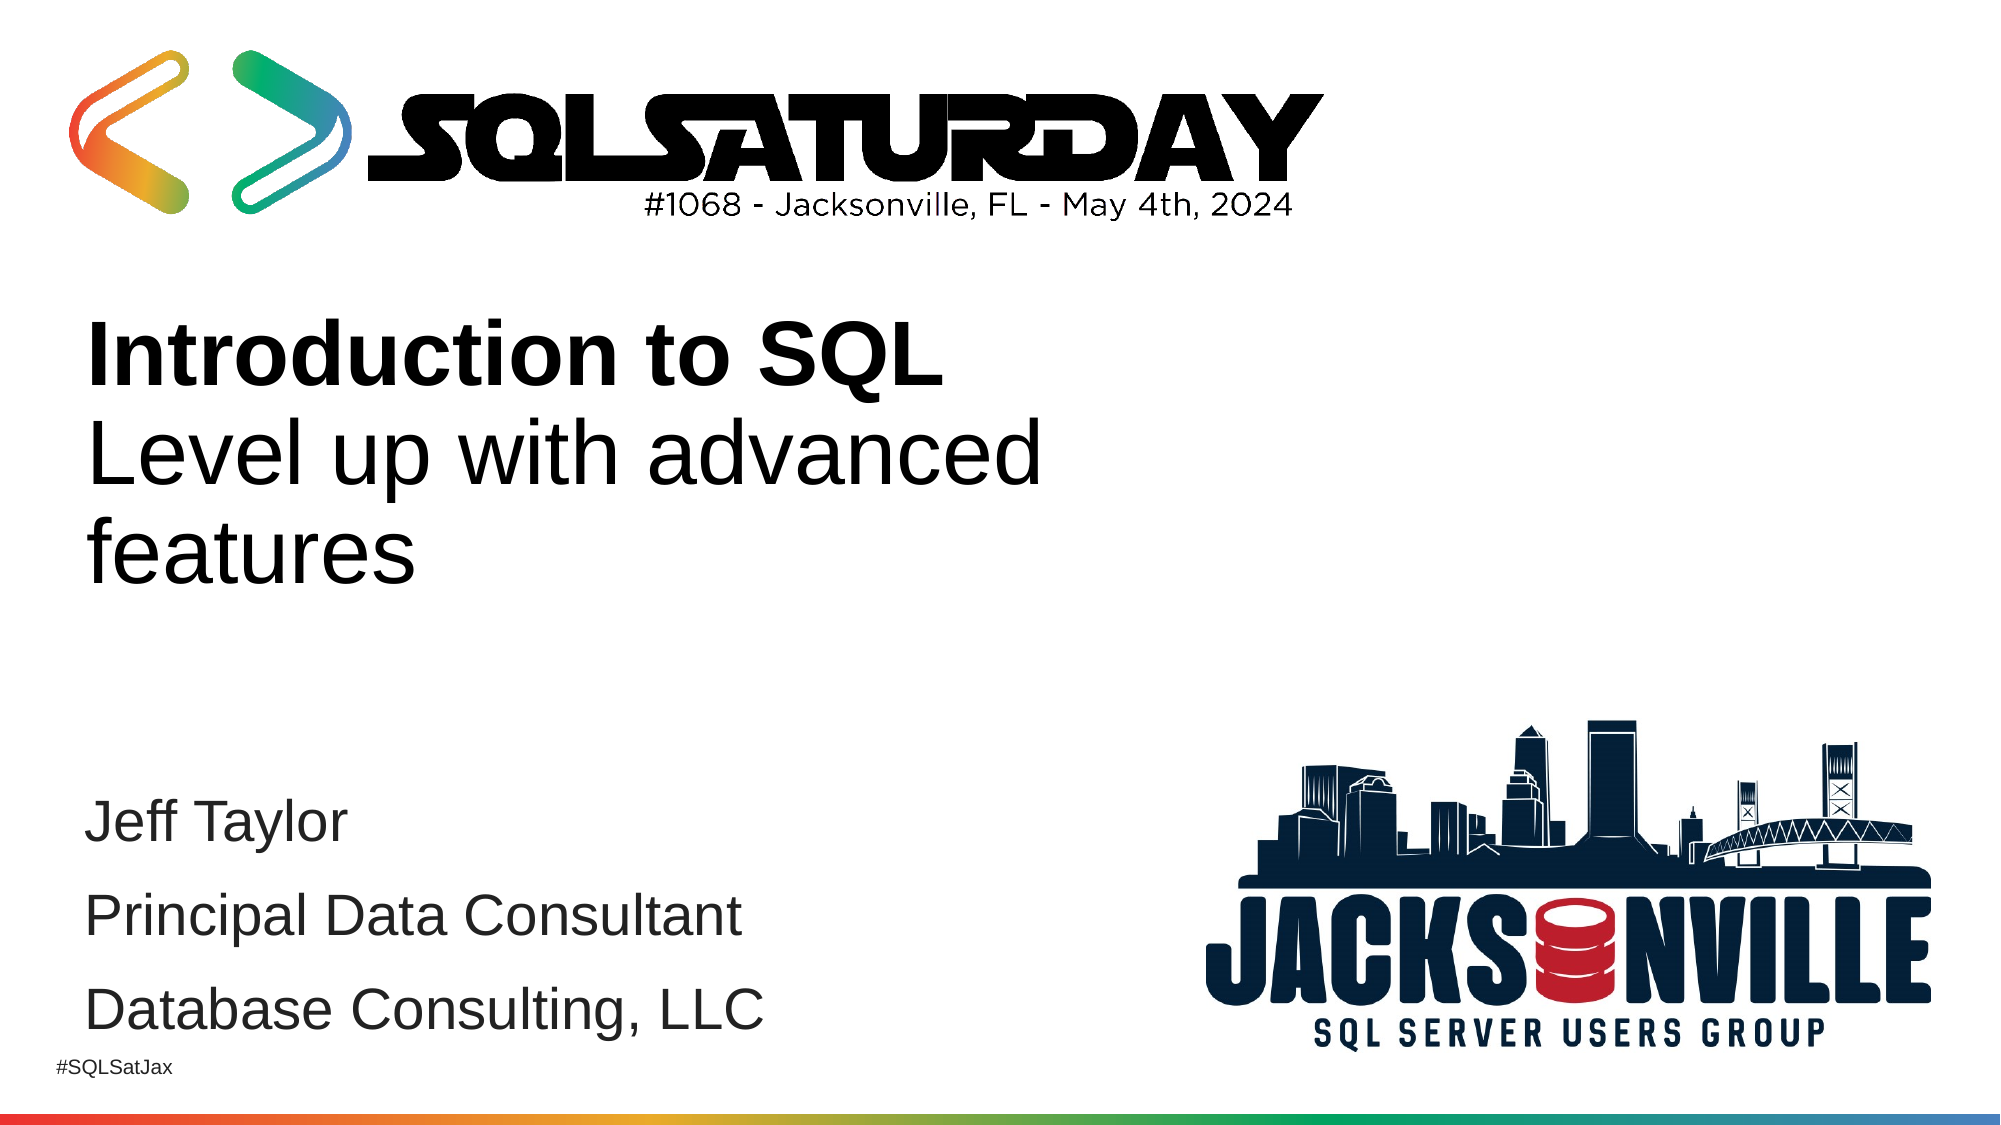

# Introduction to SQL Level up with advanced features
Jeff Taylor
Principal Data Consultant
Database Consulting, LLC